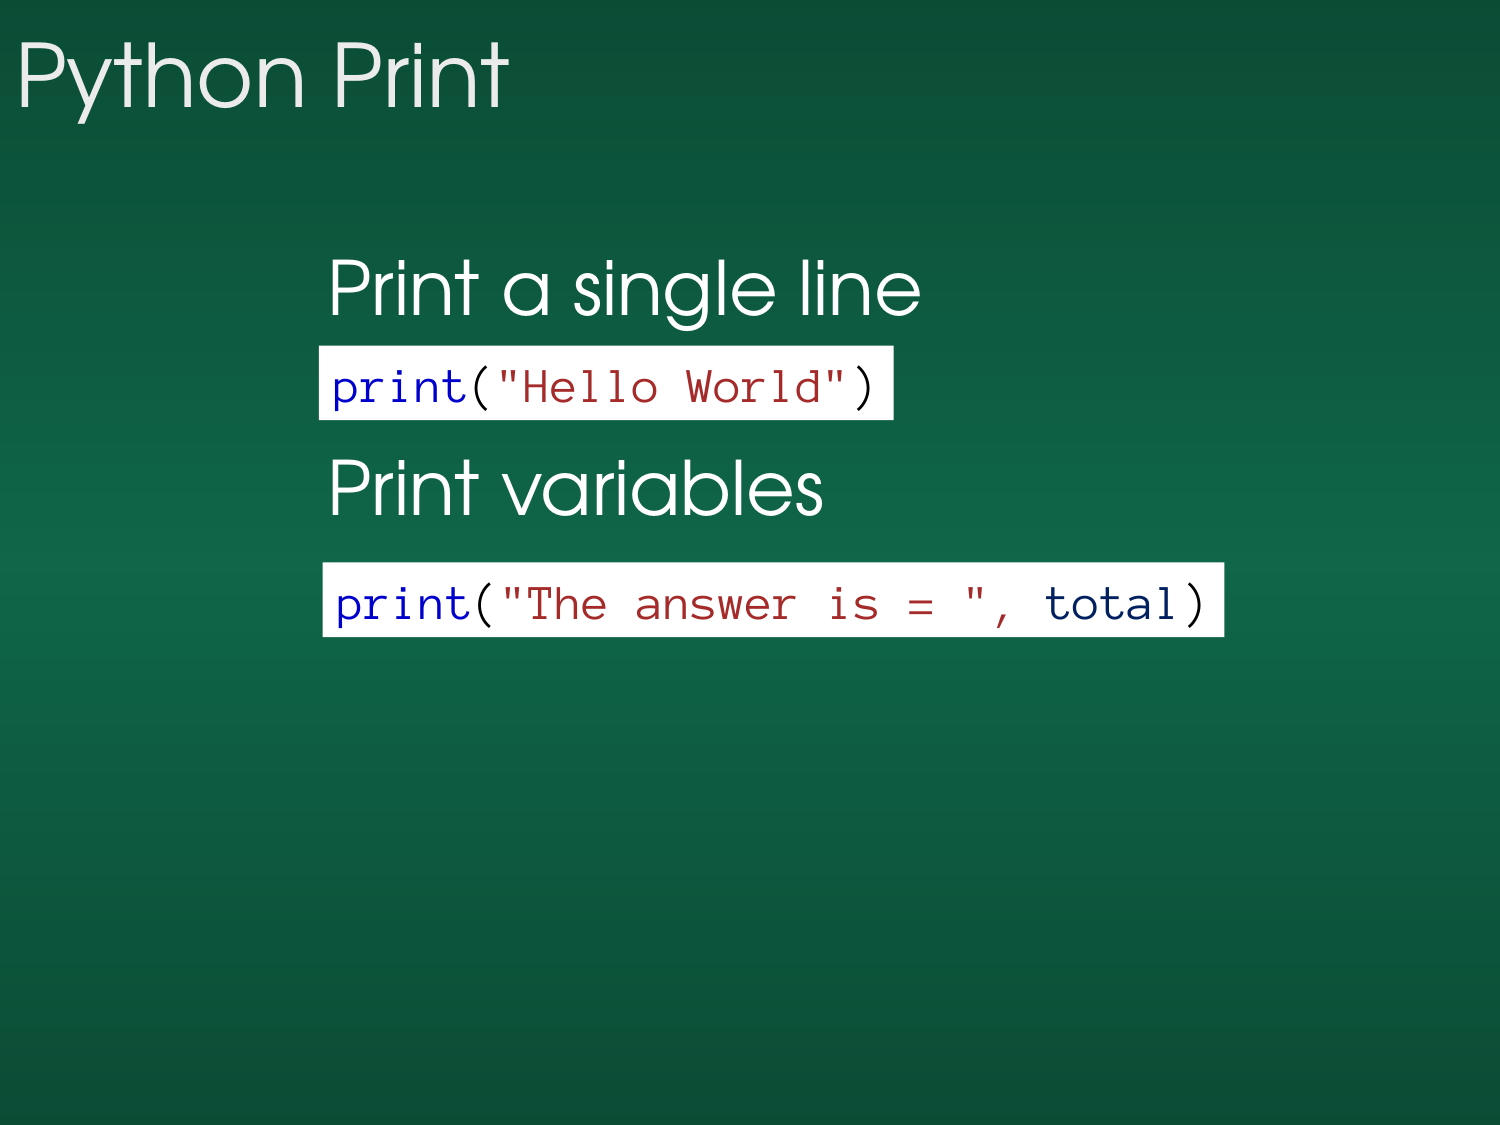

# Python Print
Print a single line
print("Hello World")
Print variables
print("The answer is = ", total)